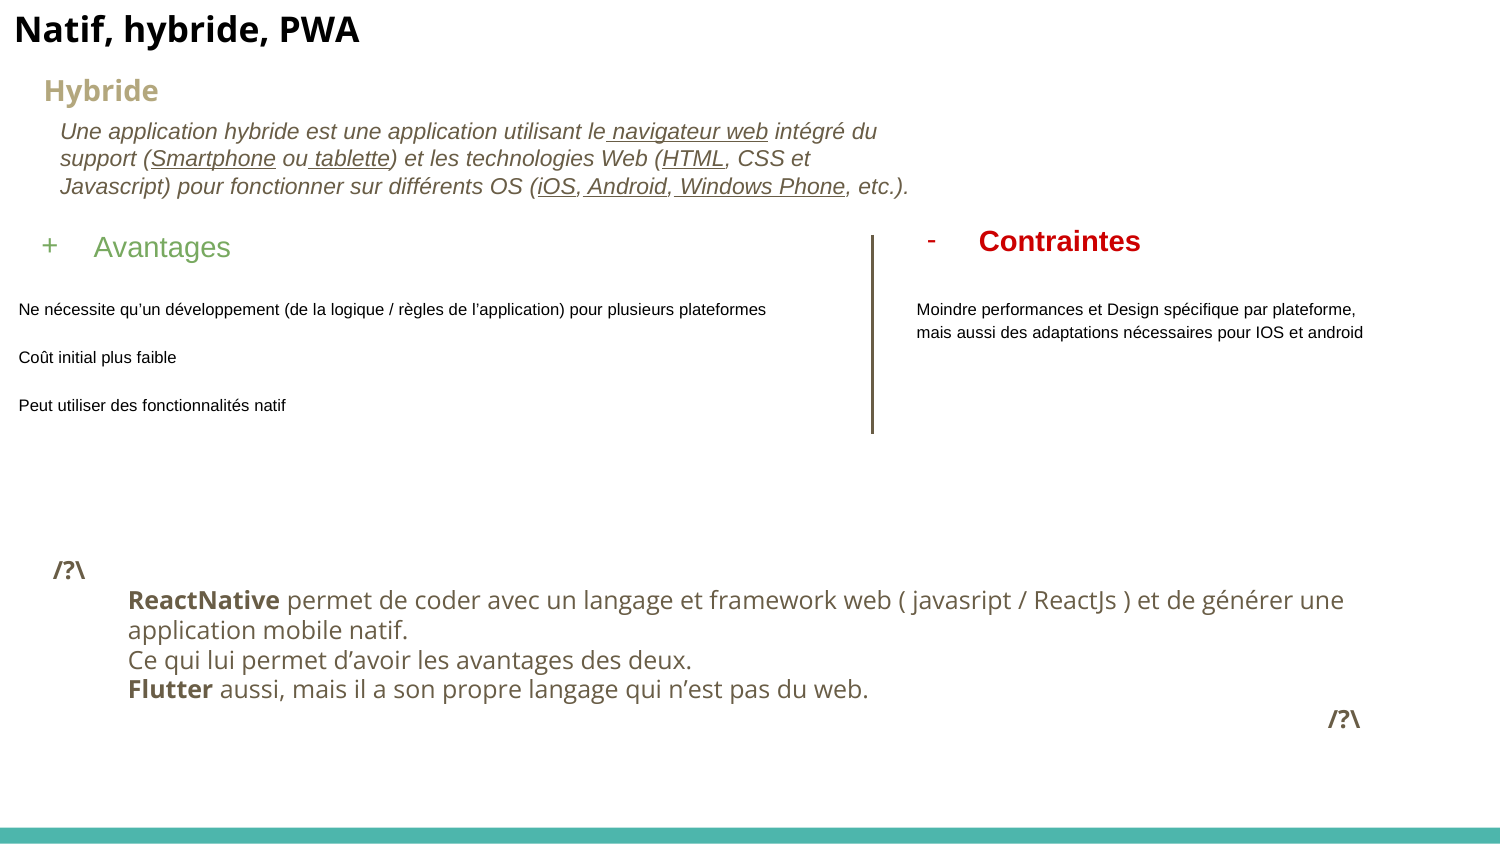

Natif, hybride, PWA
Hybride
Une application hybride est une application utilisant le navigateur web intégré du support (Smartphone ou tablette) et les technologies Web (HTML, CSS et Javascript) pour fonctionner sur différents OS (iOS, Android, Windows Phone, etc.).
Contraintes

Avantages
Ne nécessite qu’un développement (de la logique / règles de l’application) pour plusieurs plateformes
Coût initial plus faible
Peut utiliser des fonctionnalités natif
Moindre performances et Design spécifique par plateforme, mais aussi des adaptations nécessaires pour IOS et android

/?\
ReactNative permet de coder avec un langage et framework web ( javasript / ReactJs ) et de générer une application mobile natif.
Ce qui lui permet d’avoir les avantages des deux.
Flutter aussi, mais il a son propre langage qui n’est pas du web.
/?\